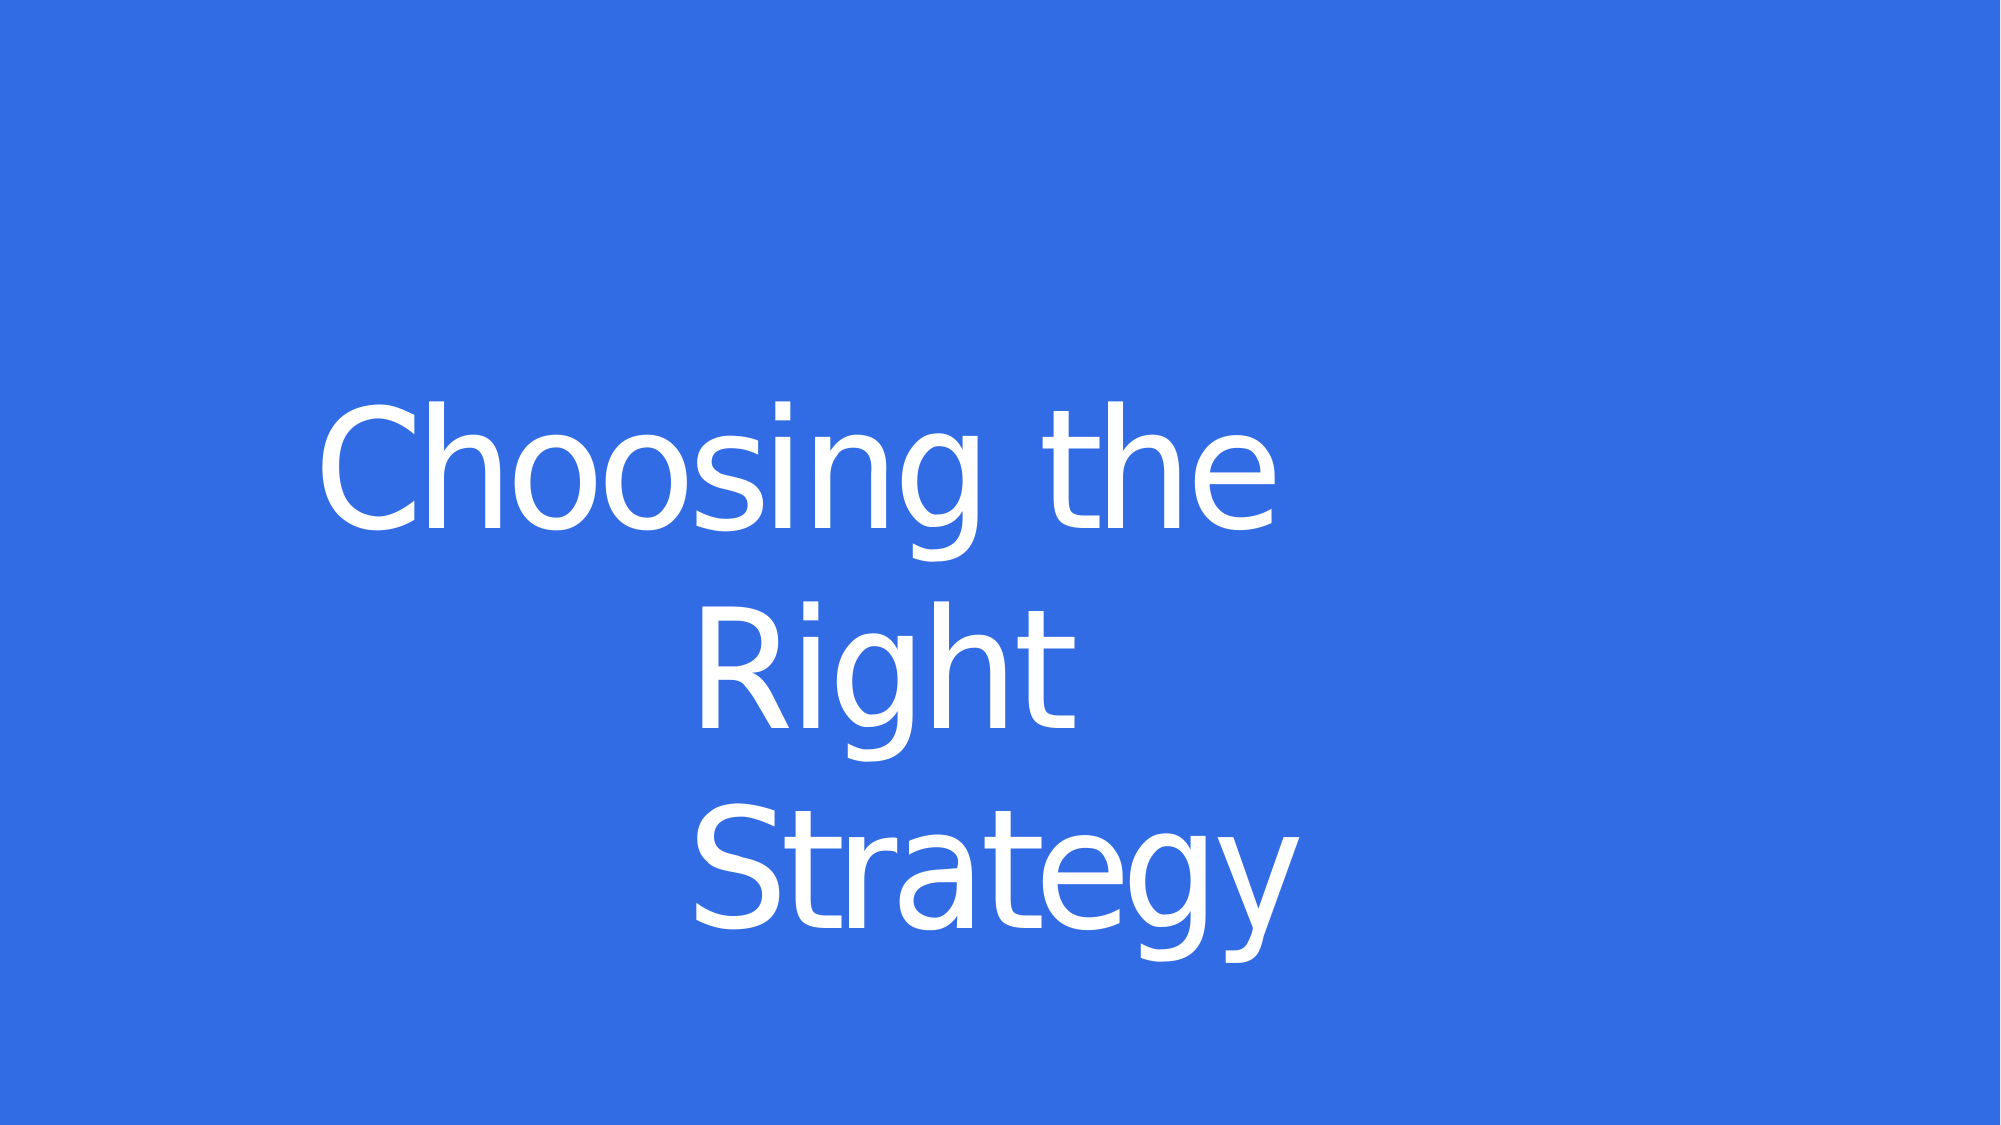

# Choosing the Right Strategy
Copyright © Thinknyx Technologies LLP